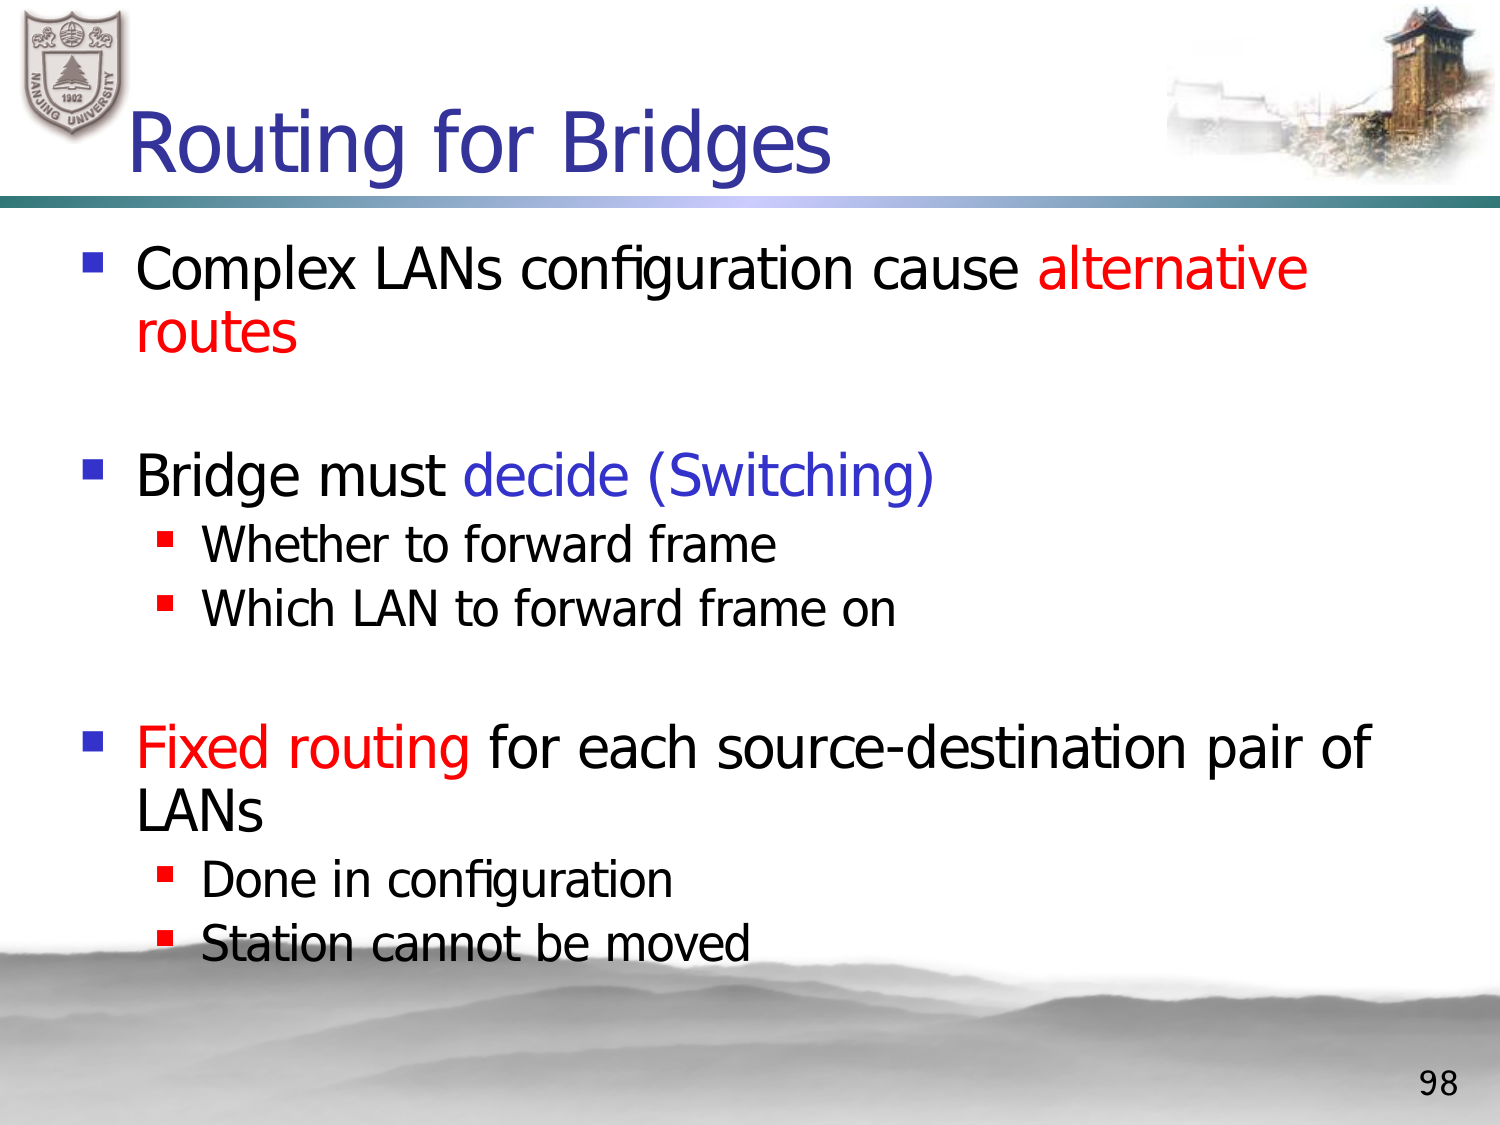

# Routing for Bridges
Complex LANs configuration cause alternative routes

Bridge must decide (Switching)
Whether to forward frame
Which LAN to forward frame on

Fixed routing for each source-destination pair of LANs
Done in configuration
Station cannot be moved
98